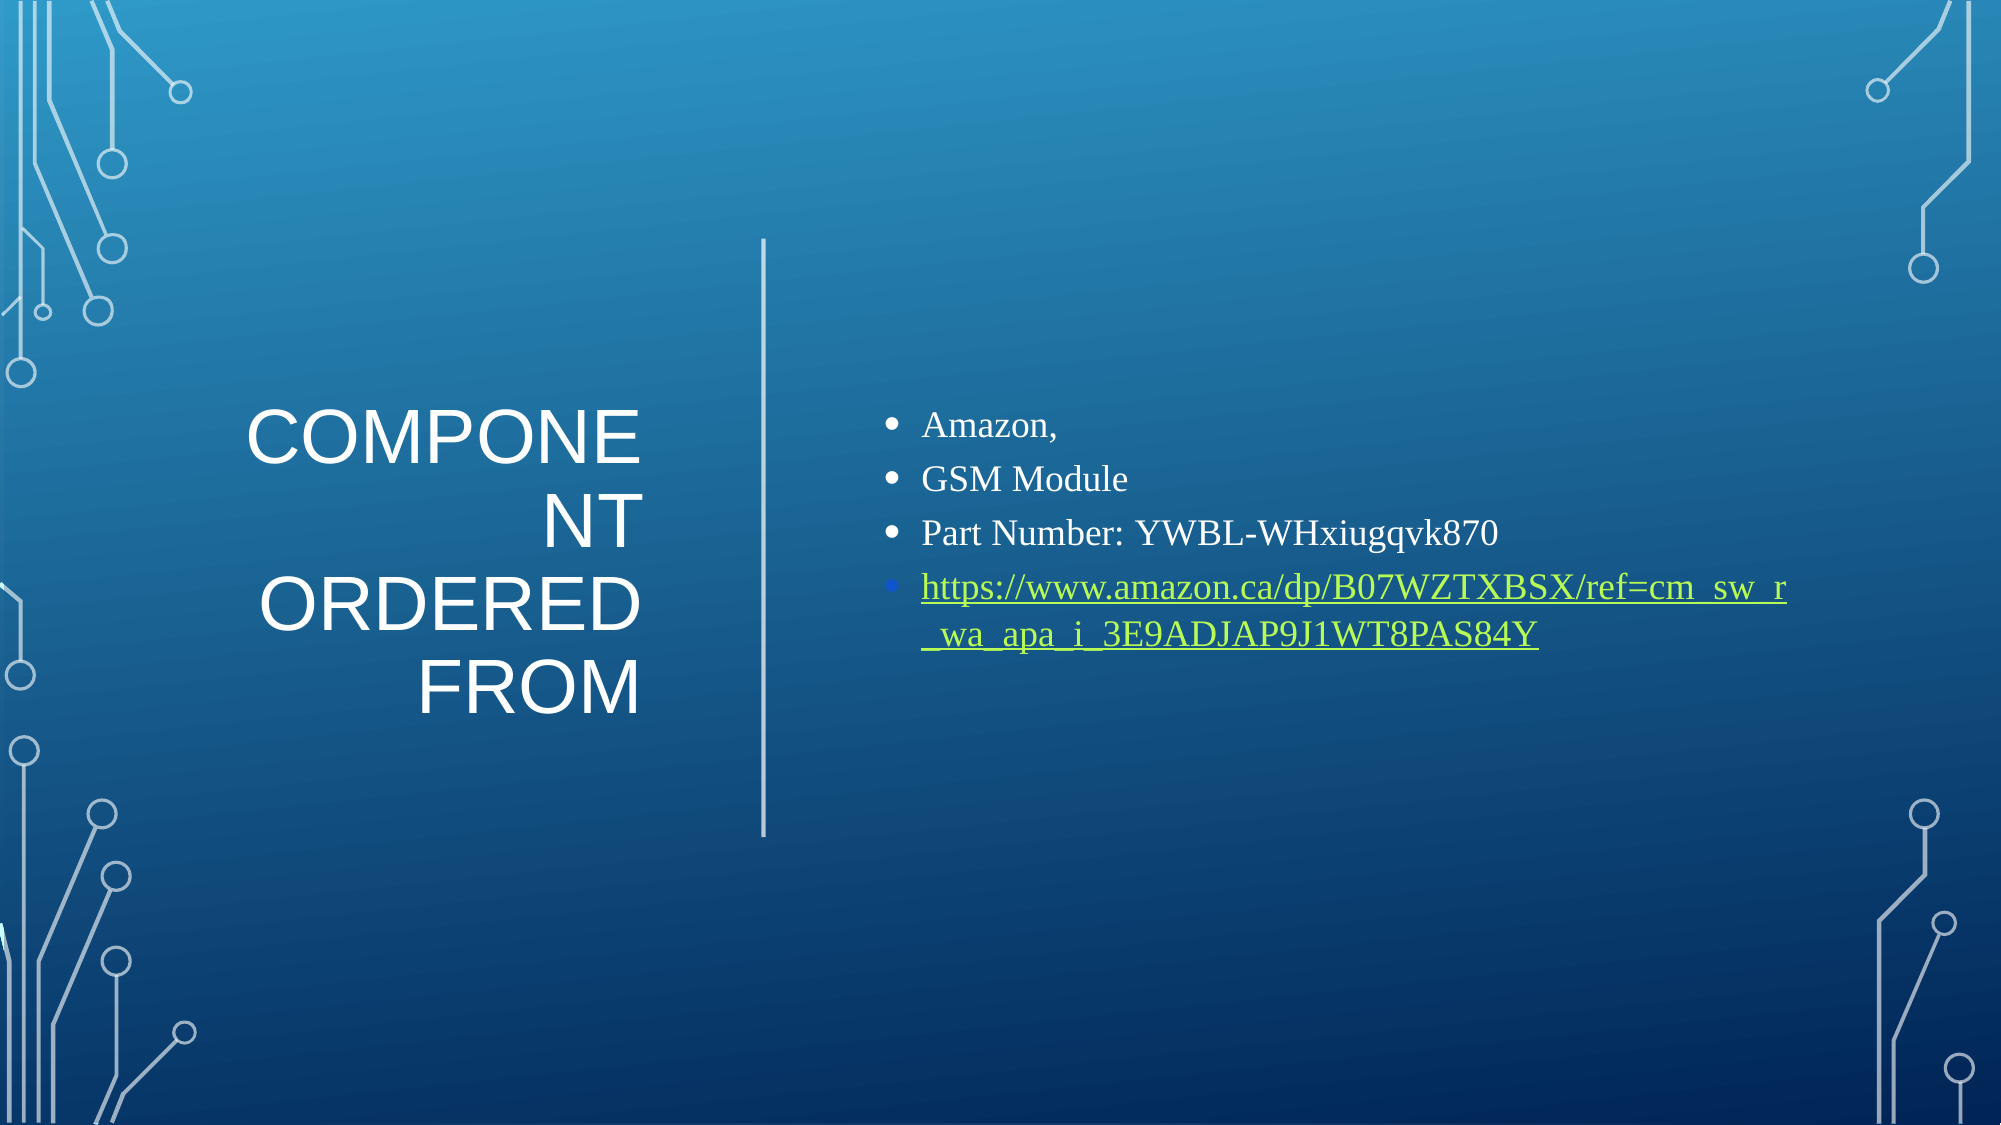

# Component ordered from
Amazon,
GSM Module
Part Number: YWBL-WHxiugqvk870
https://www.amazon.ca/dp/B07WZTXBSX/ref=cm_sw_r_wa_apa_i_3E9ADJAP9J1WT8PAS84Y